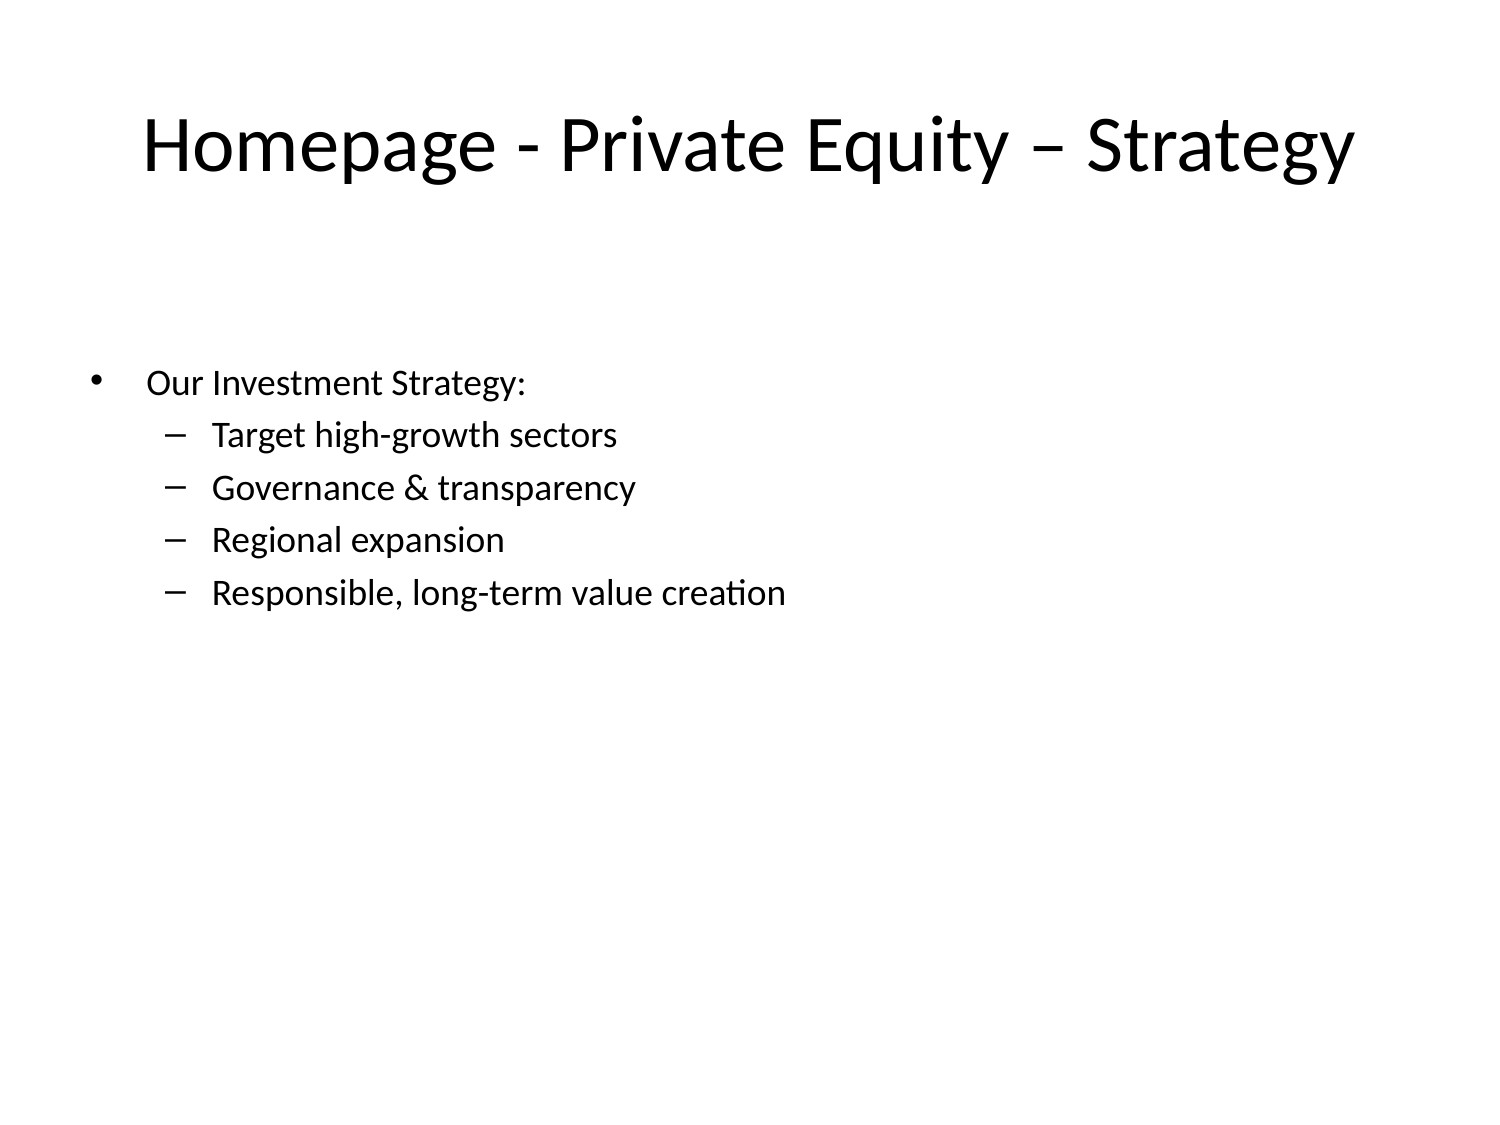

# Homepage - Private Equity – Strategy

Our Investment Strategy:
Target high-growth sectors
Governance & transparency
Regional expansion
Responsible, long-term value creation